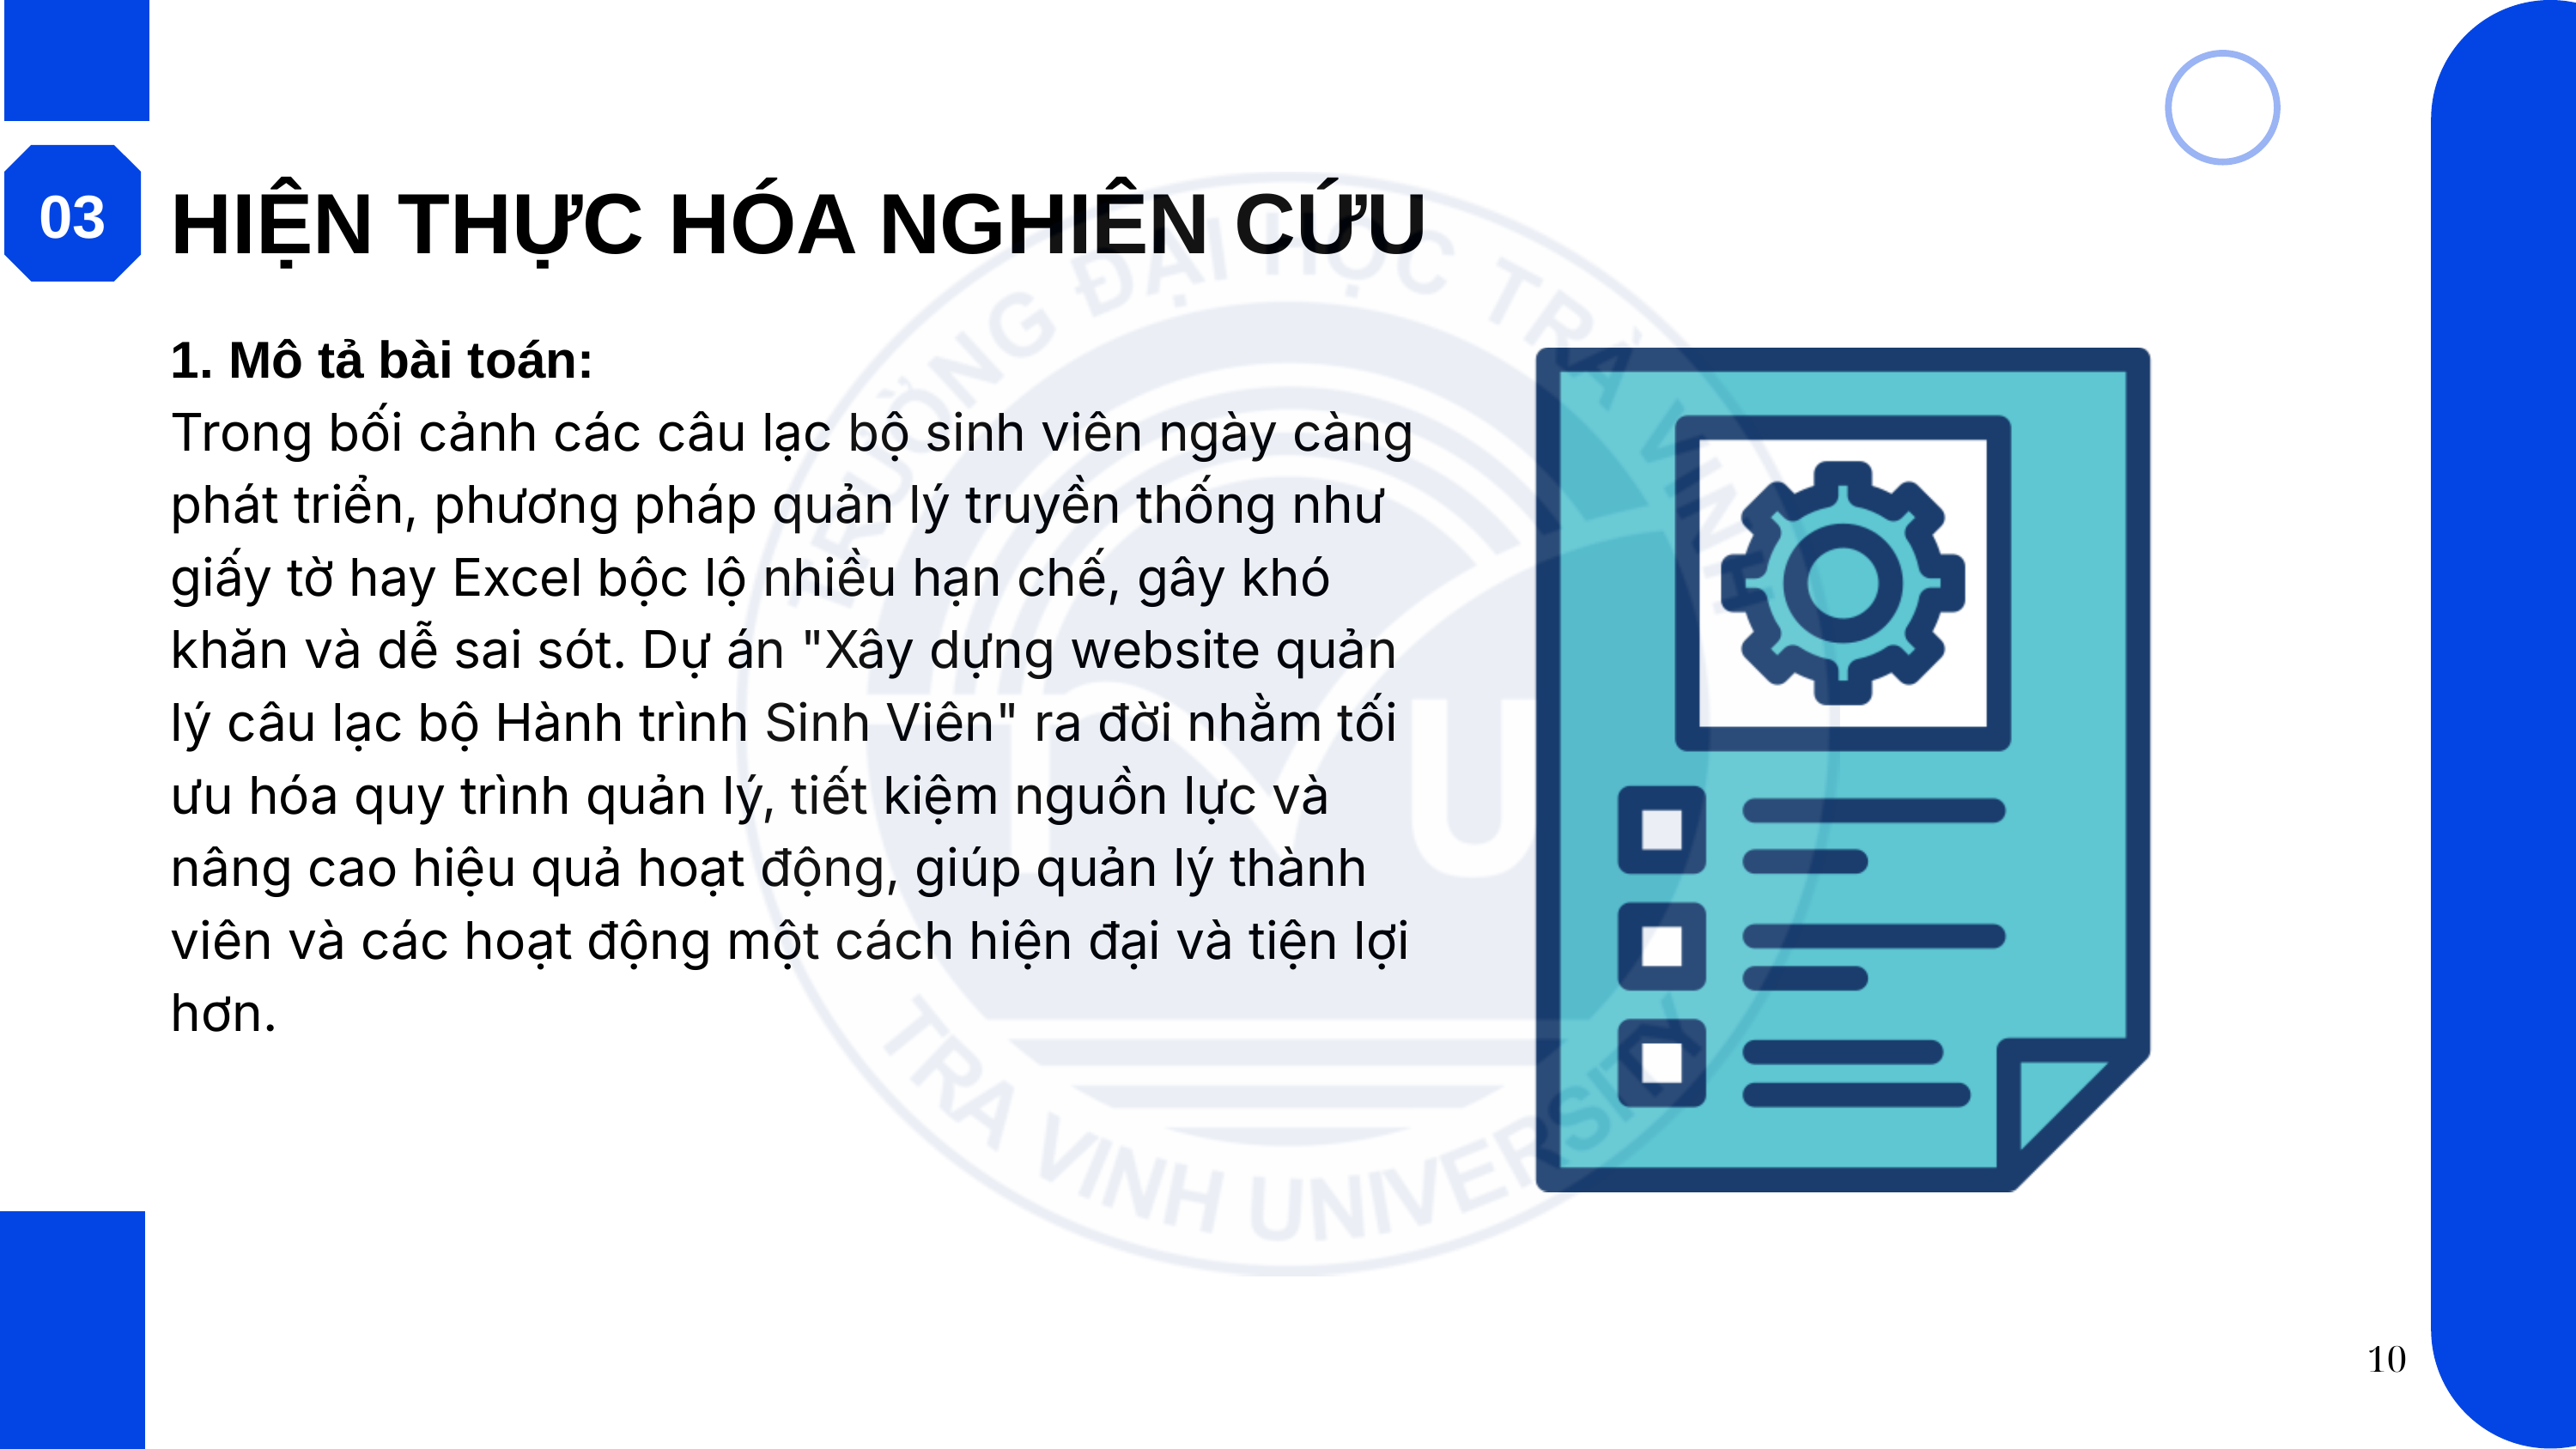

03
HIỆN THỰC HÓA NGHIÊN CỨU

1. Mô tả bài toán:
Trong bối cảnh các câu lạc bộ sinh viên ngày càng phát triển, phương pháp quản lý truyền thống như giấy tờ hay Excel bộc lộ nhiều hạn chế, gây khó khăn và dễ sai sót. Dự án "Xây dựng website quản lý câu lạc bộ Hành trình Sinh Viên" ra đời nhằm tối ưu hóa quy trình quản lý, tiết kiệm nguồn lực và nâng cao hiệu quả hoạt động, giúp quản lý thành viên và các hoạt động một cách hiện đại và tiện lợi hơn.

10